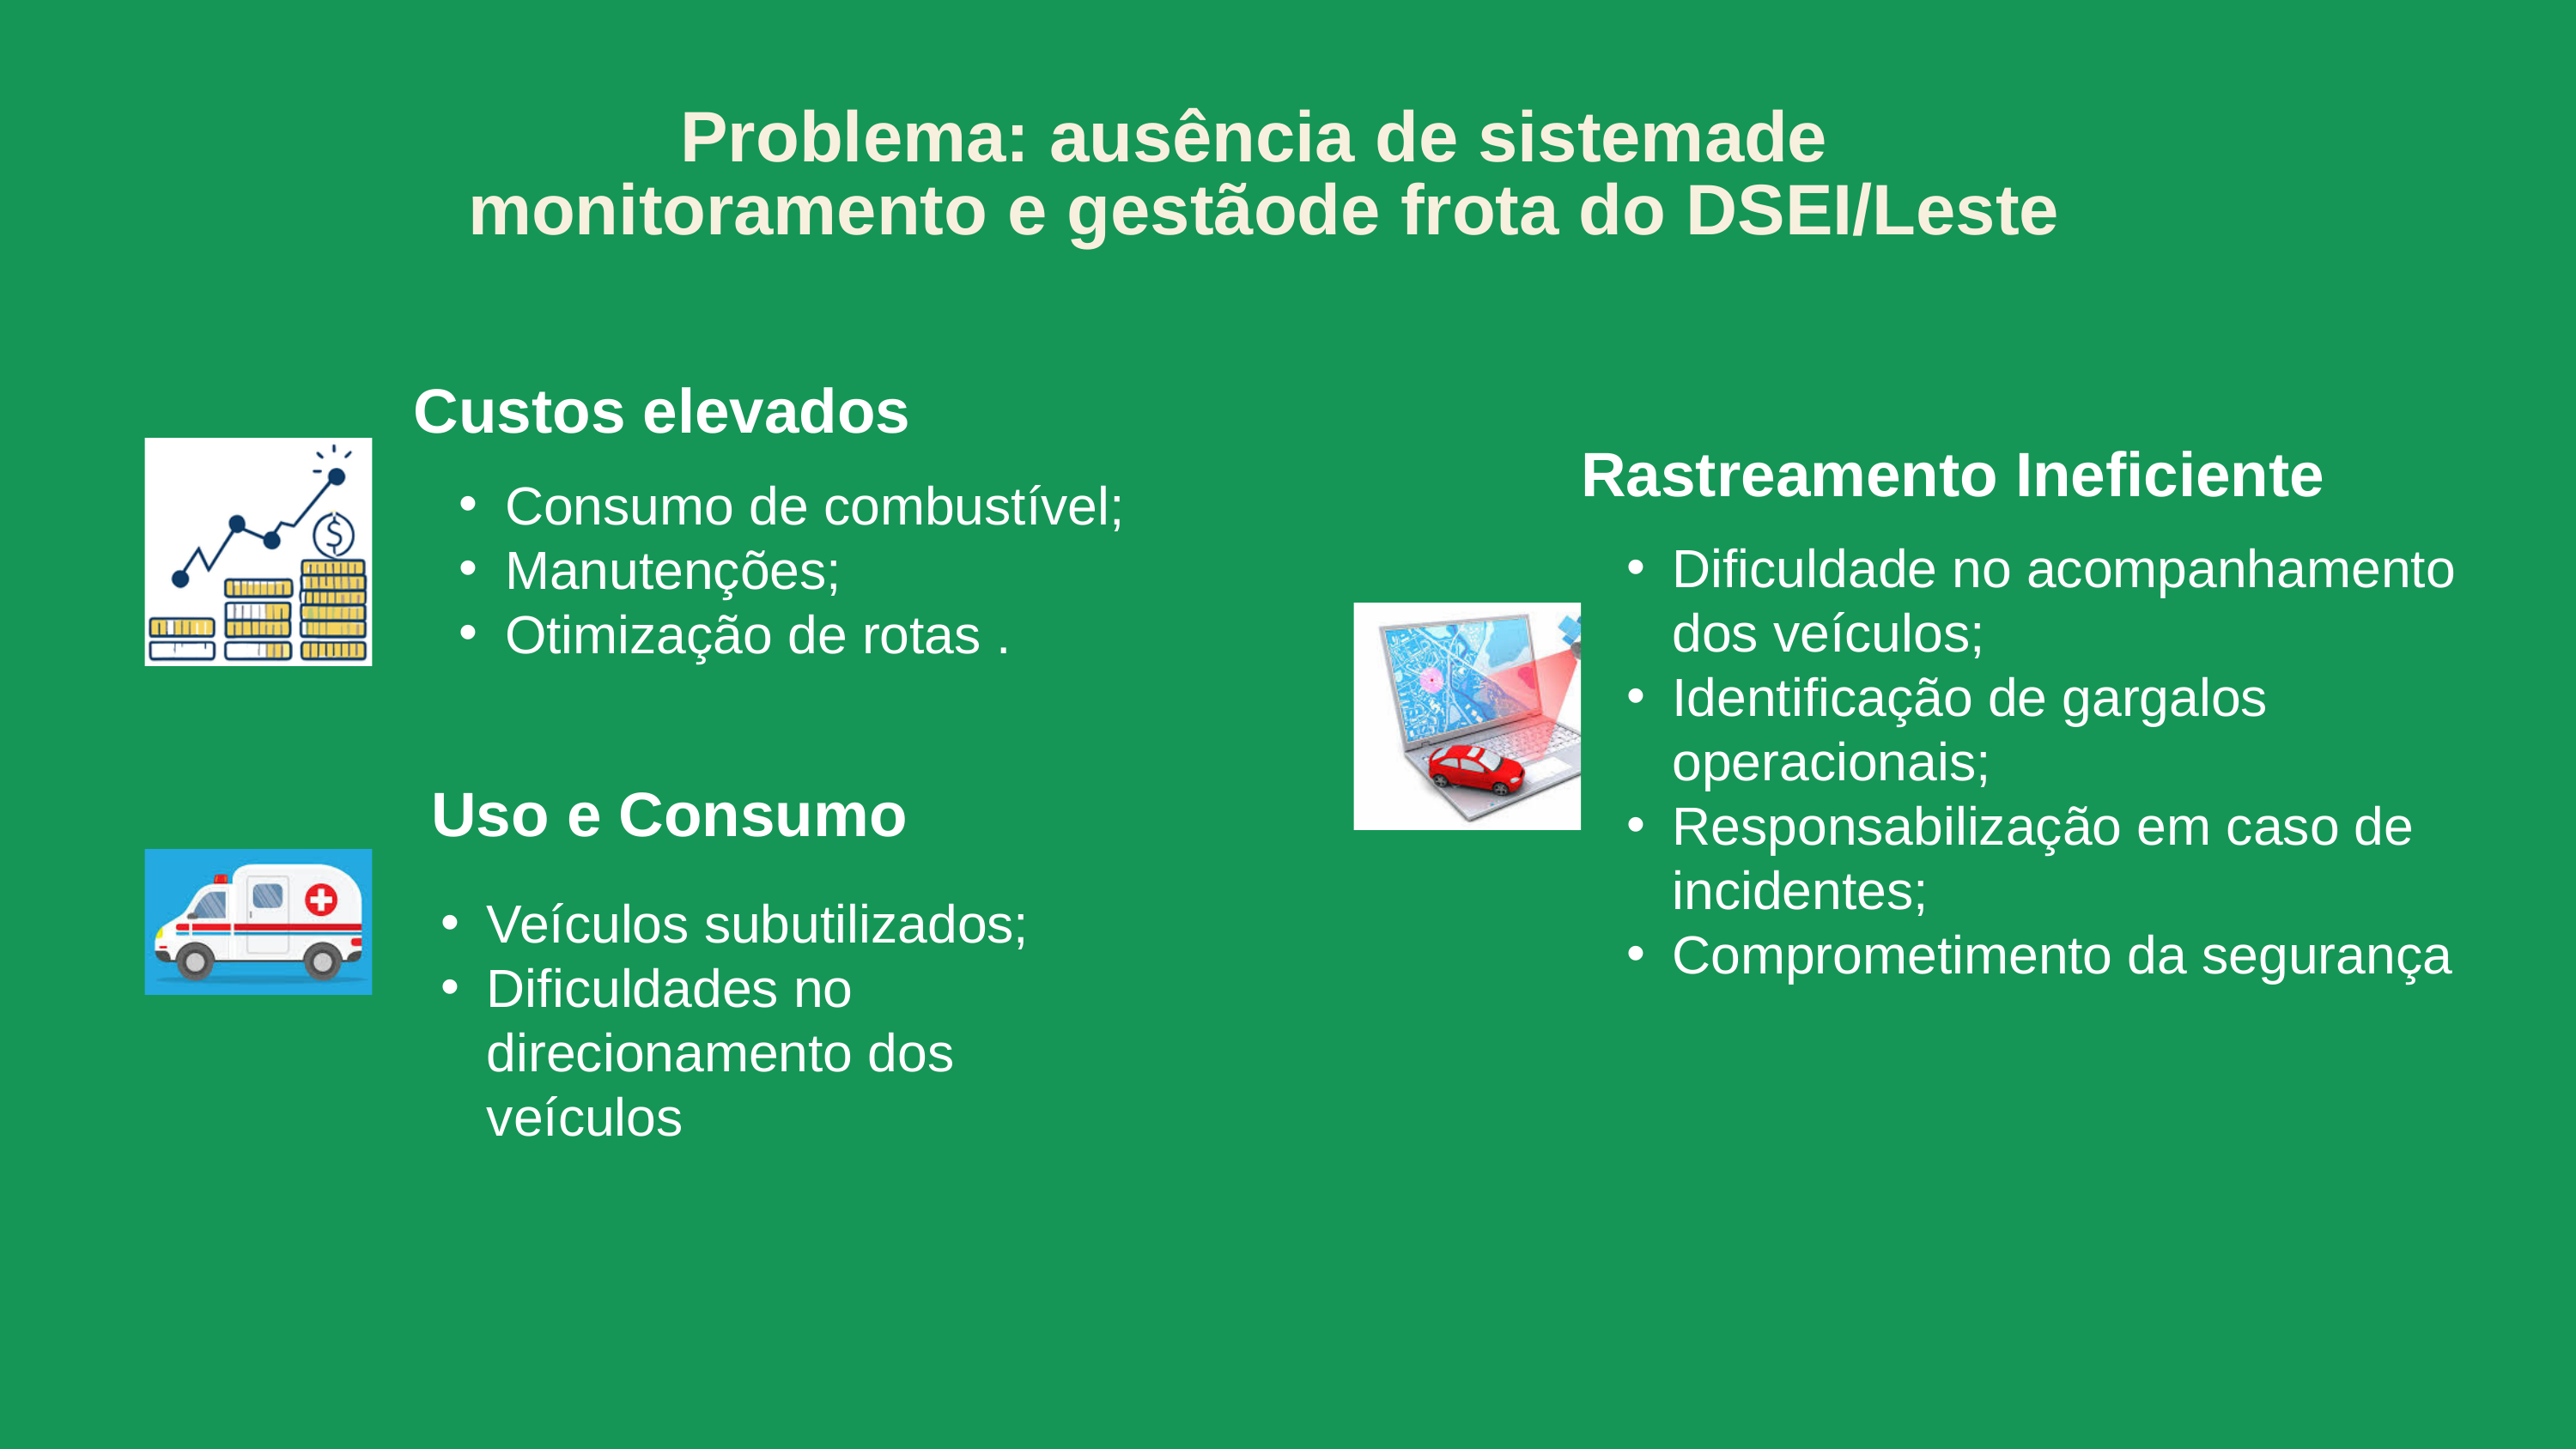

Problema: ausência de sistemade
monitoramento e gestãode frota do DSEI/Leste

Custos elevados
Rastreamento Ineficiente

Consumo de combustível;
Manutenções;
Otimização de rotas .
Dificuldade no acompanhamento  dos veículos;
Identificação de gargalos operacionais;
Responsabilização em caso de incidentes;
Comprometimento da segurança

Uso e Consumo

Veículos subutilizados;
Dificuldades no direcionamento dos veículos